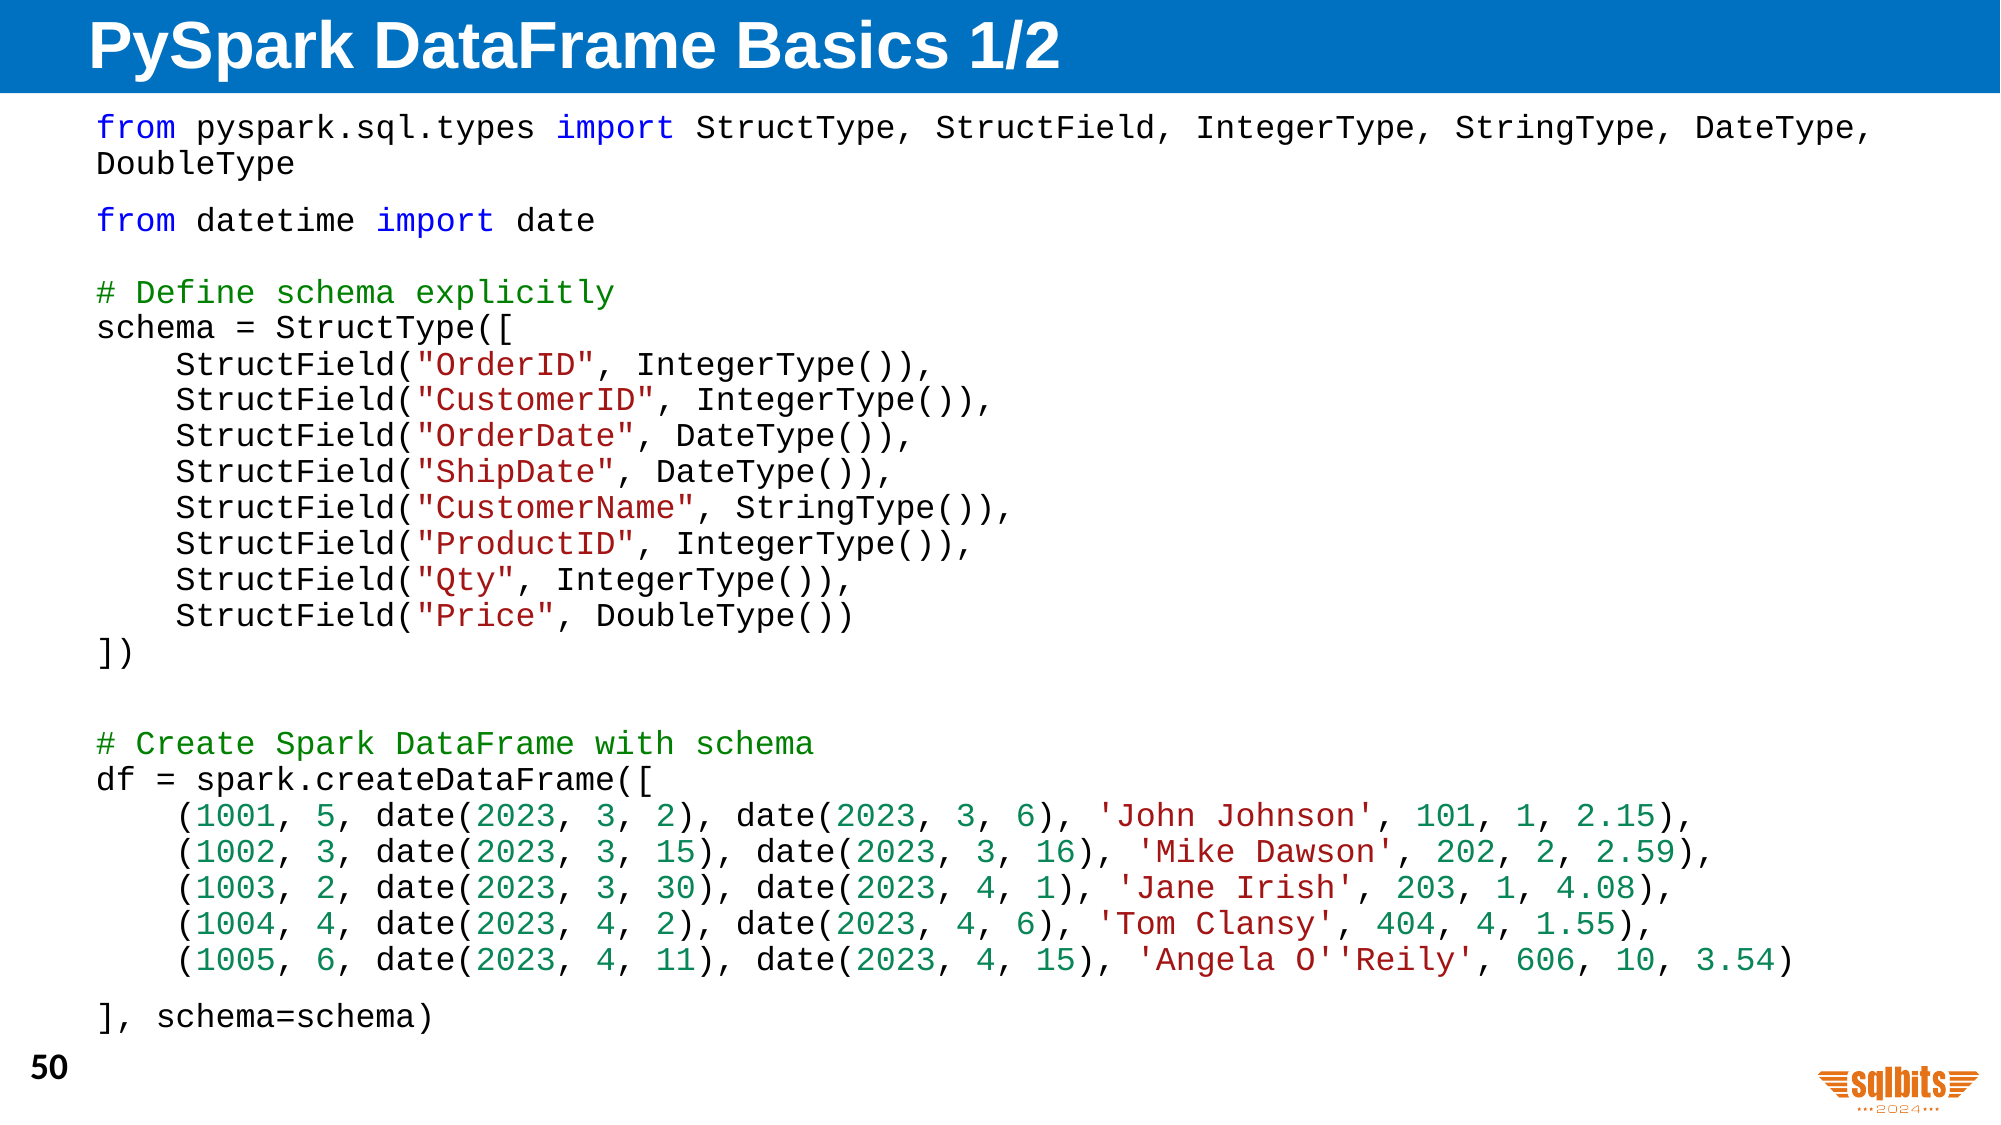

# PySpark DataFrame Basics 1/2
from pyspark.sql.types import StructType, StructField, IntegerType, StringType, DateType, DoubleType
from datetime import date
# Define schema explicitly
schema = StructType([
    StructField("OrderID", IntegerType()),
    StructField("CustomerID", IntegerType()),
    StructField("OrderDate", DateType()),
    StructField("ShipDate", DateType()),
    StructField("CustomerName", StringType()),
    StructField("ProductID", IntegerType()),
    StructField("Qty", IntegerType()),
    StructField("Price", DoubleType())
])
# Create Spark DataFrame with schema
df = spark.createDataFrame([
    (1001, 5, date(2023, 3, 2), date(2023, 3, 6), 'John Johnson', 101, 1, 2.15),
    (1002, 3, date(2023, 3, 15), date(2023, 3, 16), 'Mike Dawson', 202, 2, 2.59),
    (1003, 2, date(2023, 3, 30), date(2023, 4, 1), 'Jane Irish', 203, 1, 4.08),
    (1004, 4, date(2023, 4, 2), date(2023, 4, 6), 'Tom Clansy', 404, 4, 1.55),
    (1005, 6, date(2023, 4, 11), date(2023, 4, 15), 'Angela O''Reily', 606, 10, 3.54)
], schema=schema)

50